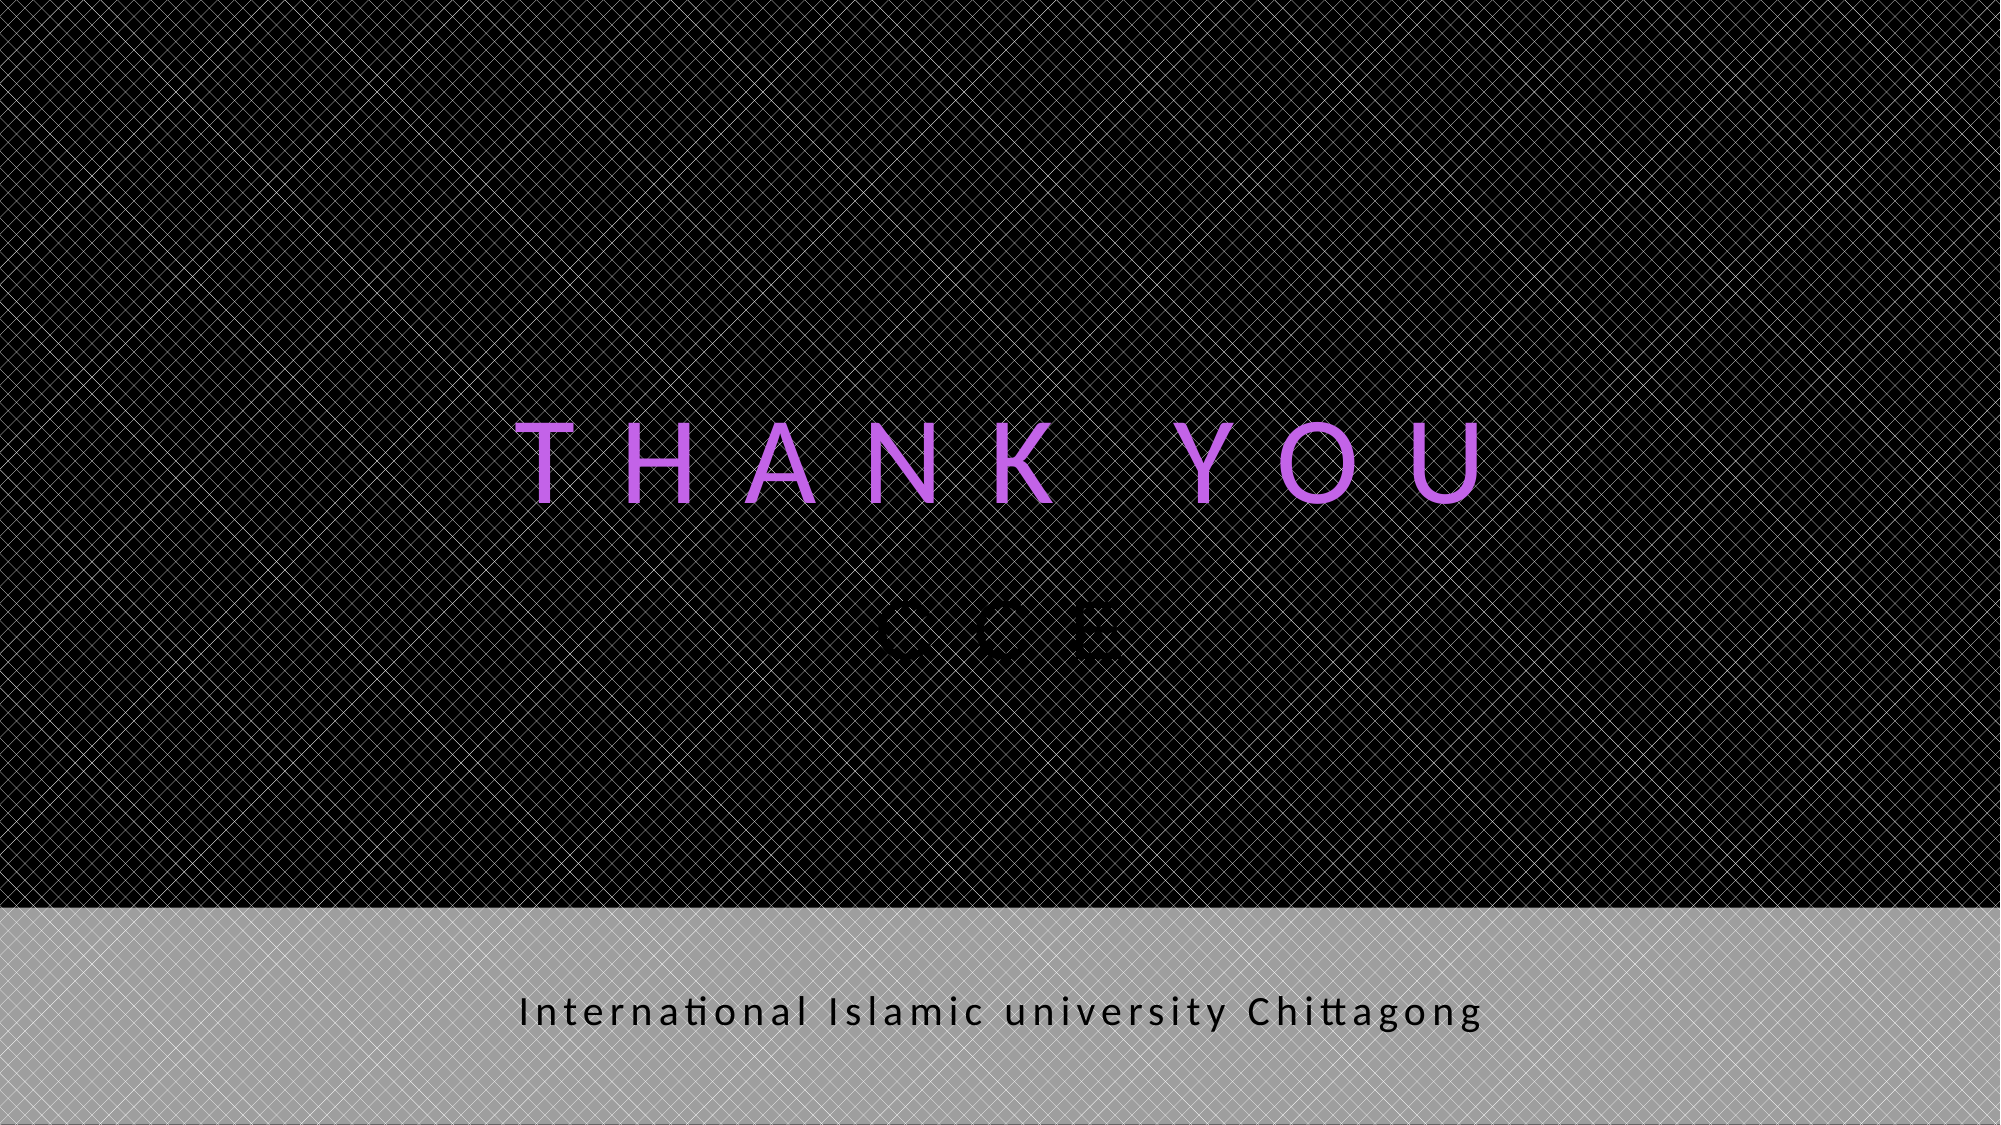

# THANK YOU
CCE
International Islamic university Chittagong